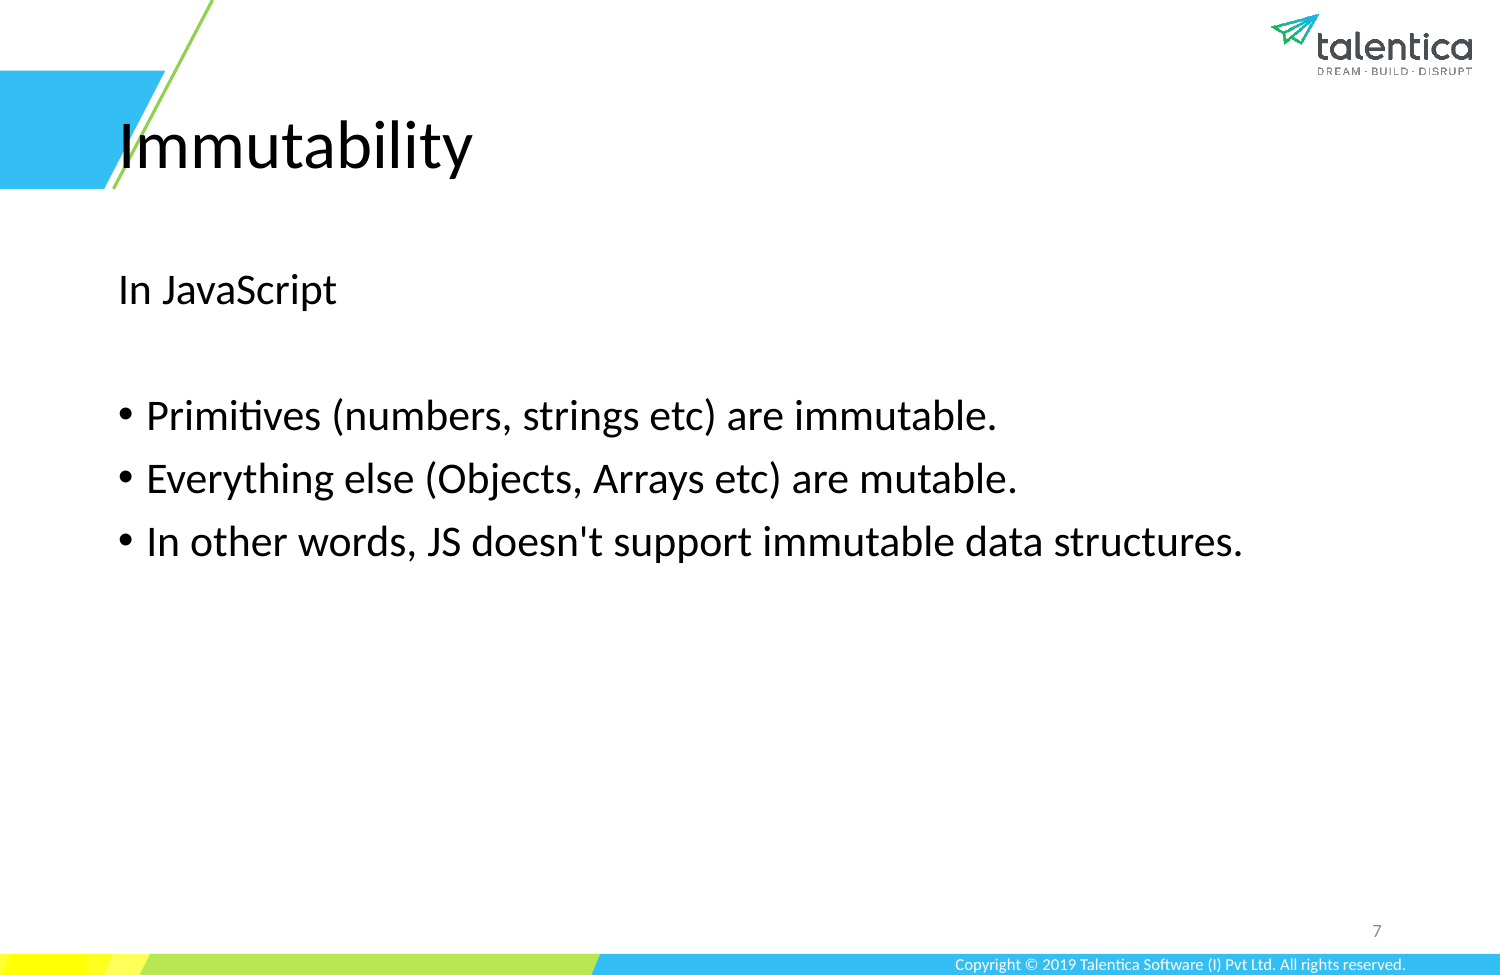

# Immutability
In JavaScript

Primitives (numbers, strings etc) are immutable.
Everything else (Objects, Arrays etc) are mutable.
In other words, JS doesn't support immutable data structures.
7